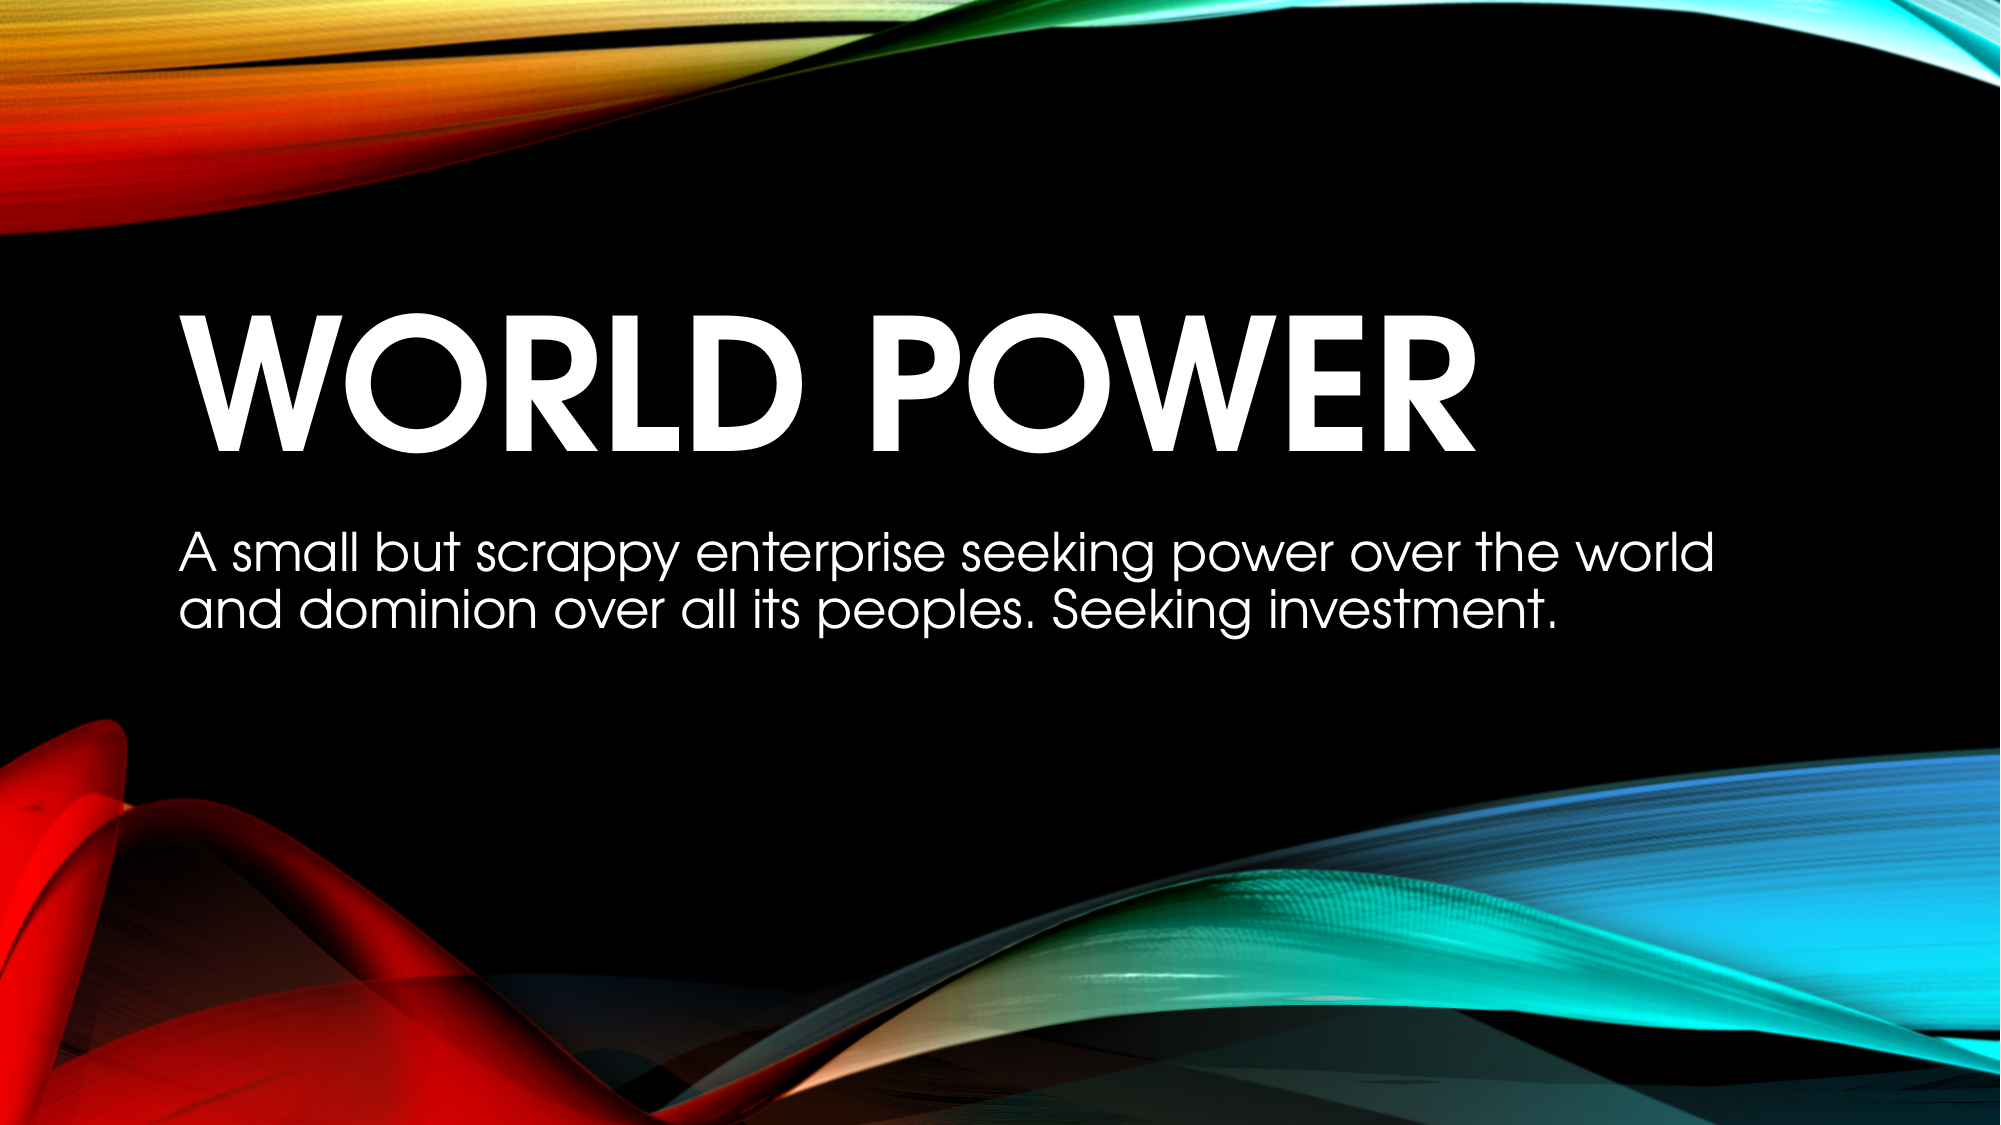

# WORLD POWER
A small but scrappy enterprise seeking power over the world and dominion over all its peoples. Seeking investment.